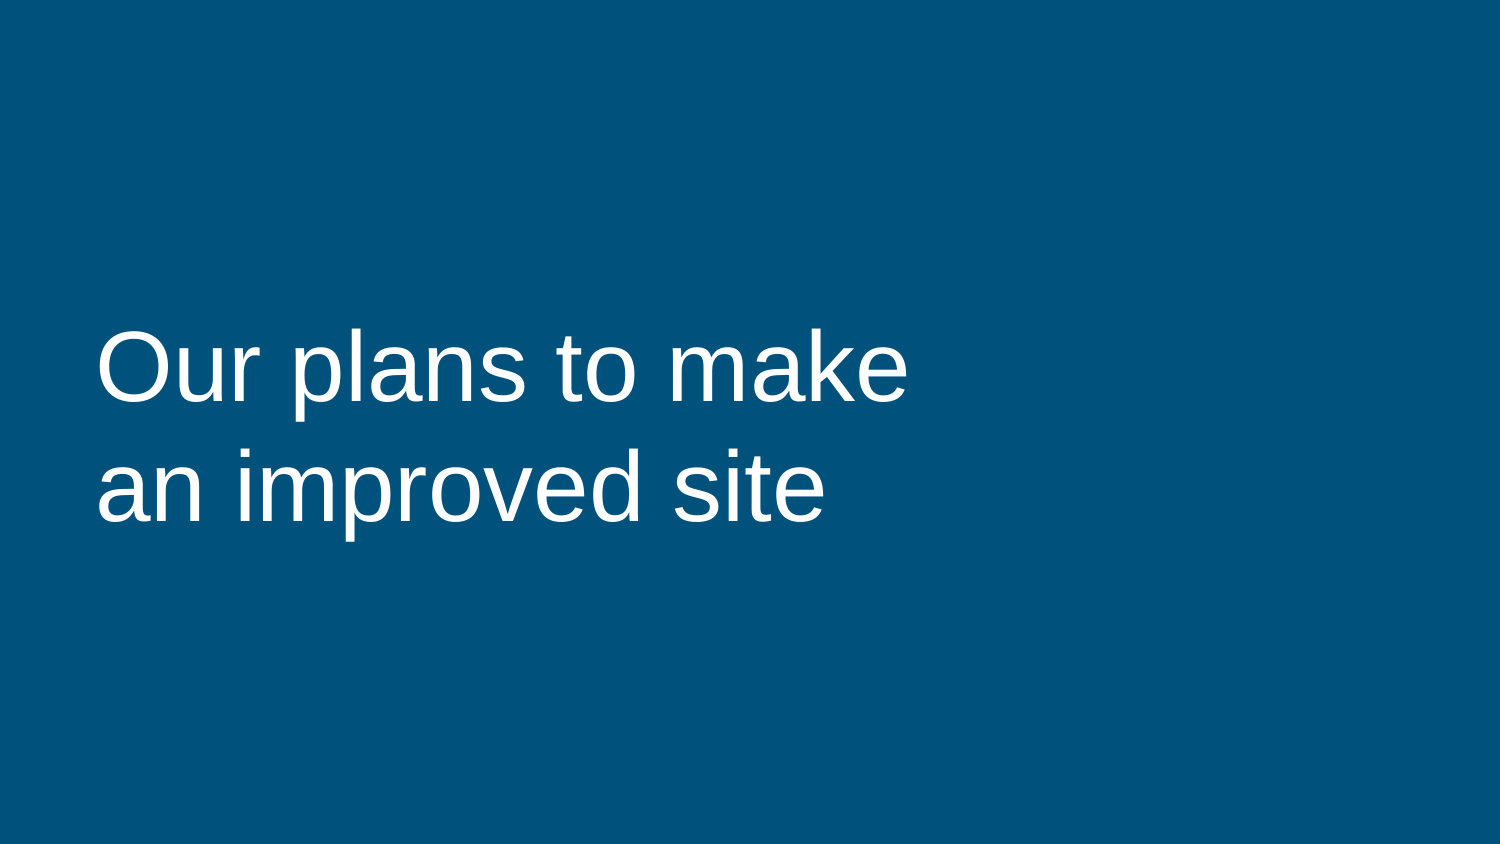

# Our plans to make an improved site